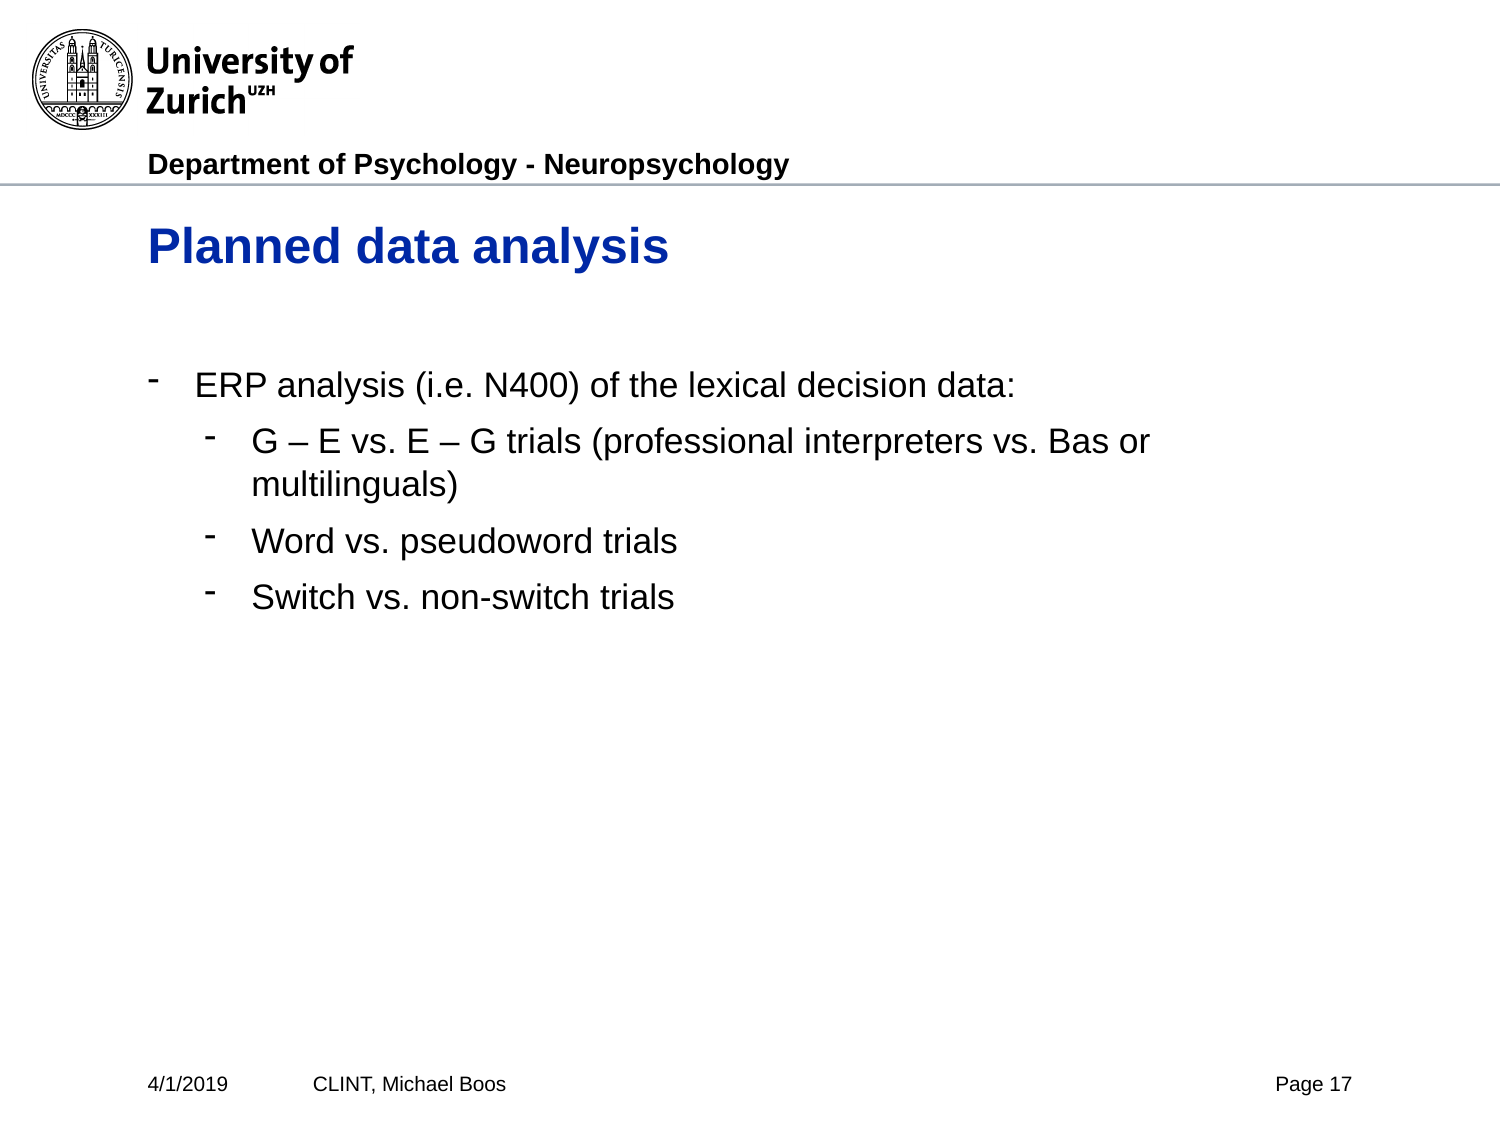

# Planned data analysis
ERP analysis (i.e. N400) of the lexical decision data:
G – E vs. E – G trials (professional interpreters vs. Bas or multilinguals)
Word vs. pseudoword trials
Switch vs. non-switch trials
4/1/2019
CLINT, Michael Boos
Page 17